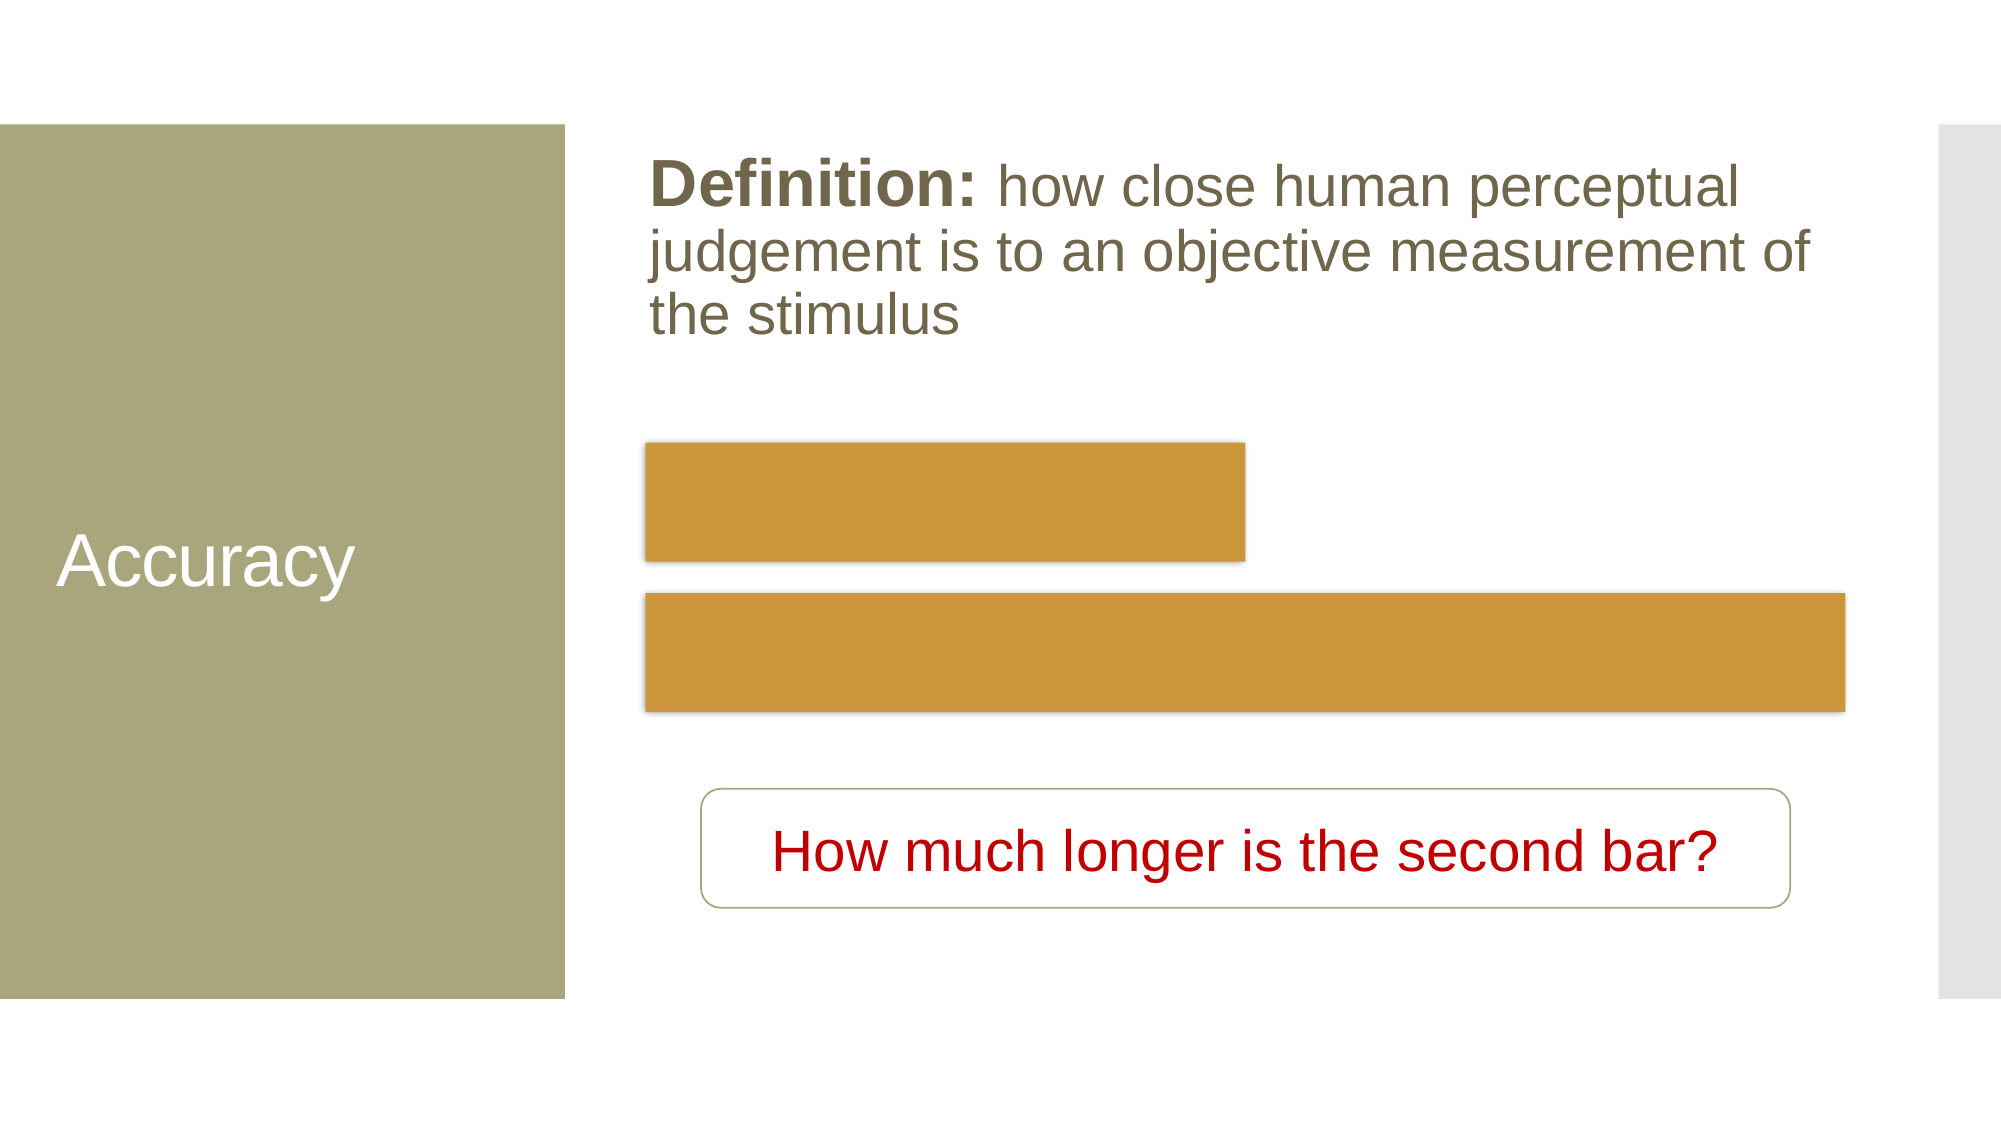

Definition: how close human perceptual judgement is to an objective measurement of the stimulus

# Accuracy

How much longer is the second bar?